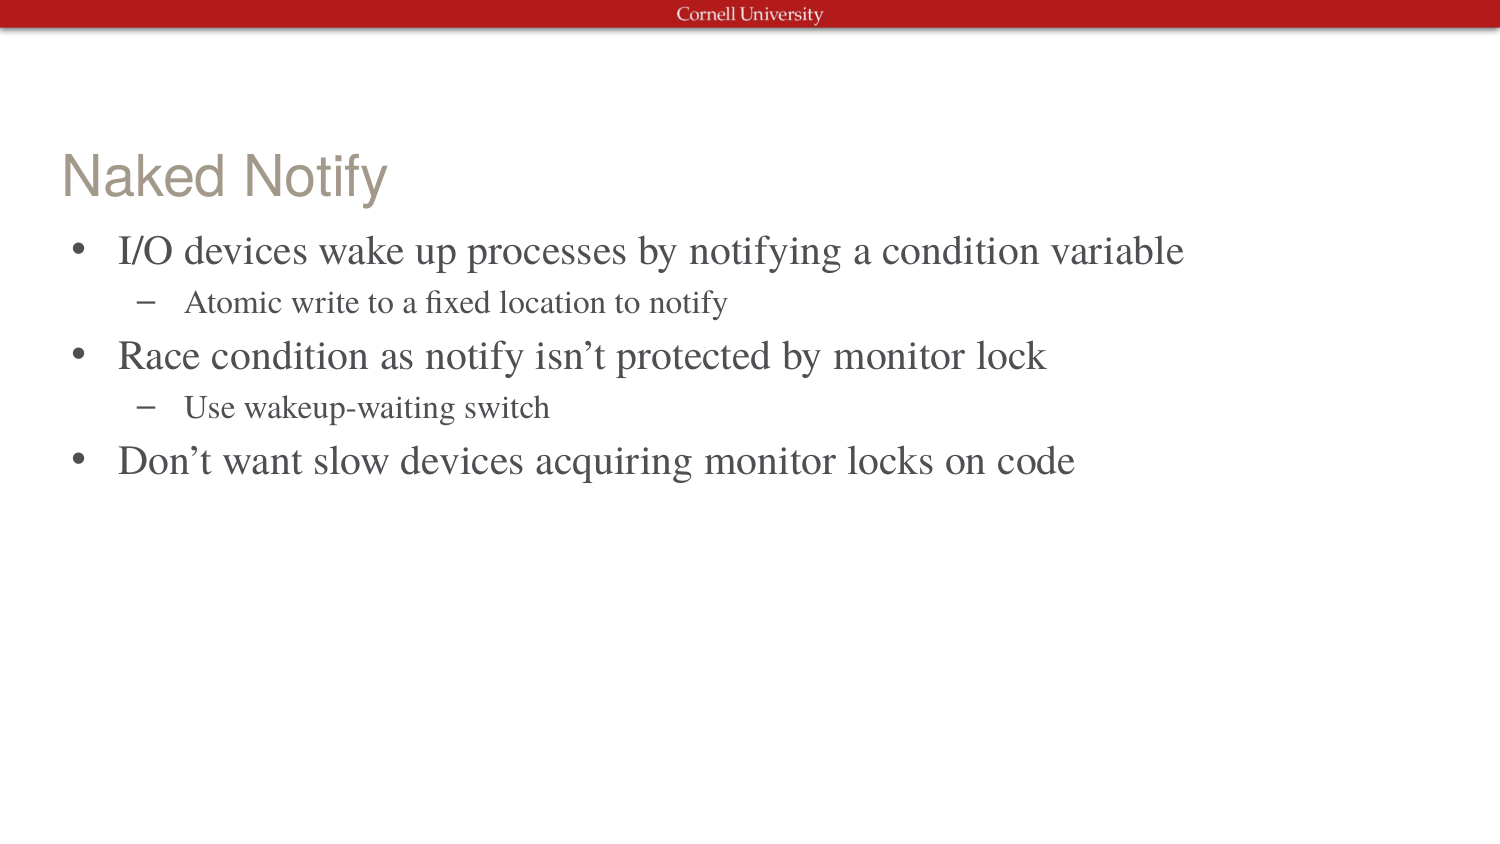

# Naked Notify
I/O devices wake up processes by notifying a condition variable
Atomic write to a fixed location to notify
Race condition as notify isn’t protected by monitor lock
Use wakeup-waiting switch
Don’t want slow devices acquiring monitor locks on code